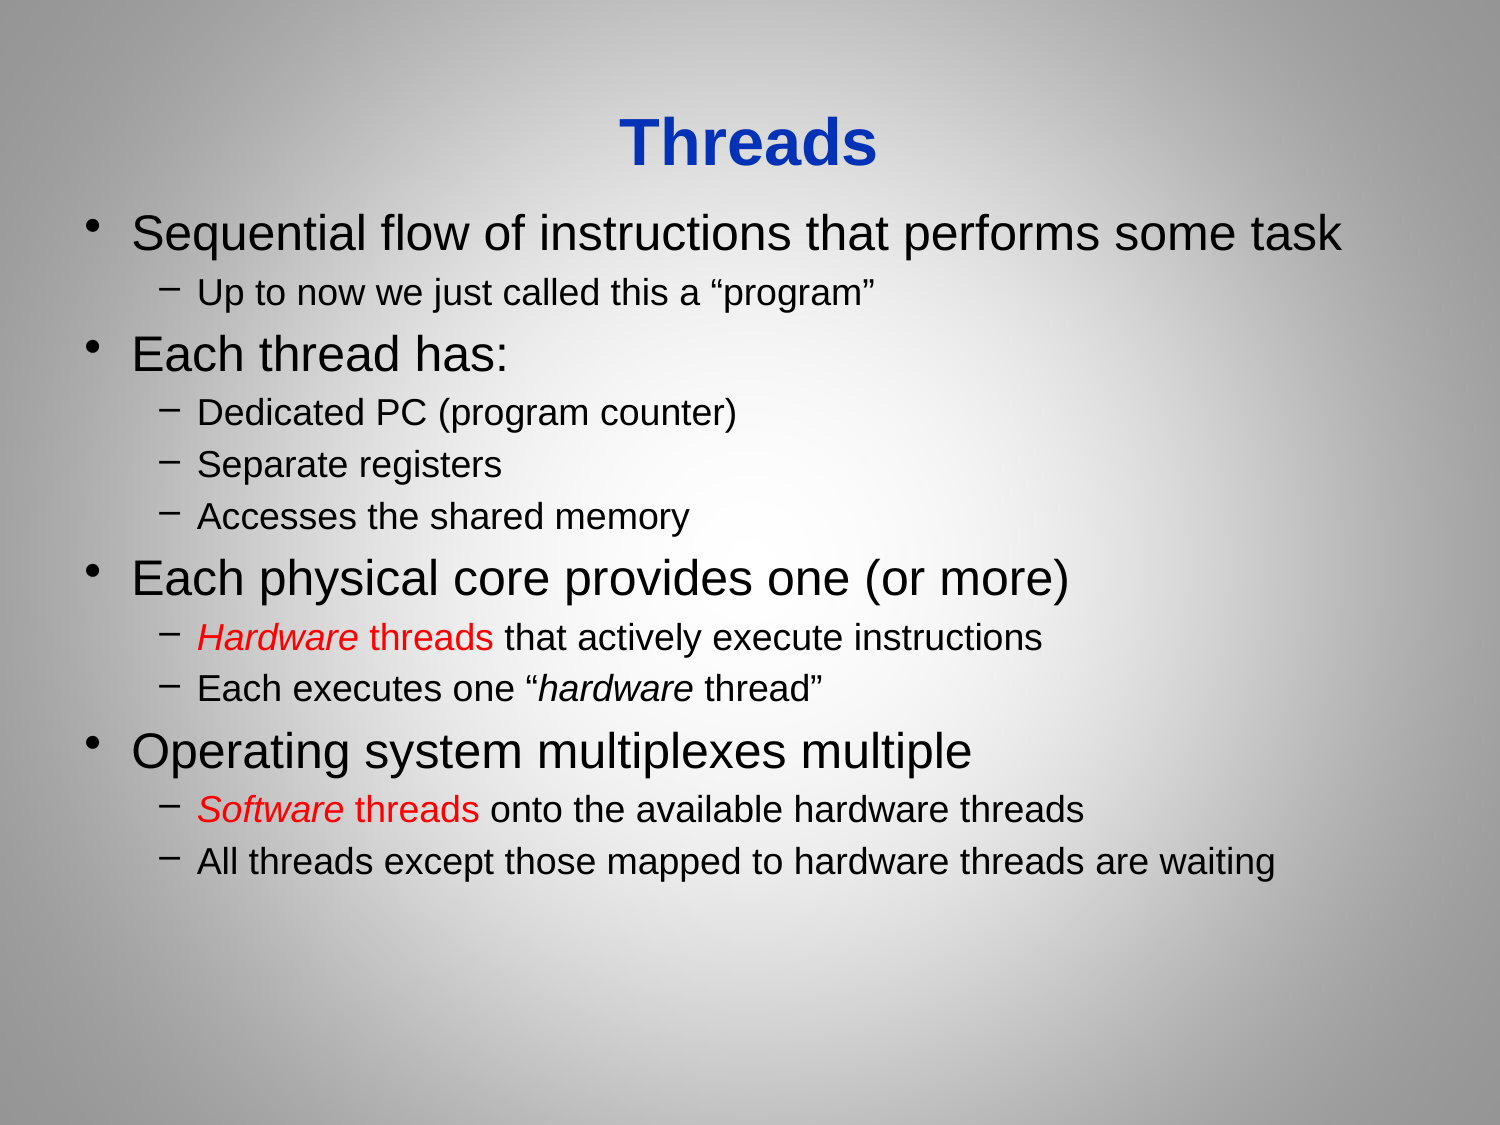

# Threads
Sequential flow of instructions that performs some task
Up to now we just called this a “program”
Each thread has:
Dedicated PC (program counter)
Separate registers
Accesses the shared memory
Each physical core provides one (or more)
Hardware threads that actively execute instructions
Each executes one “hardware thread”
Operating system multiplexes multiple
Software threads onto the available hardware threads
All threads except those mapped to hardware threads are waiting